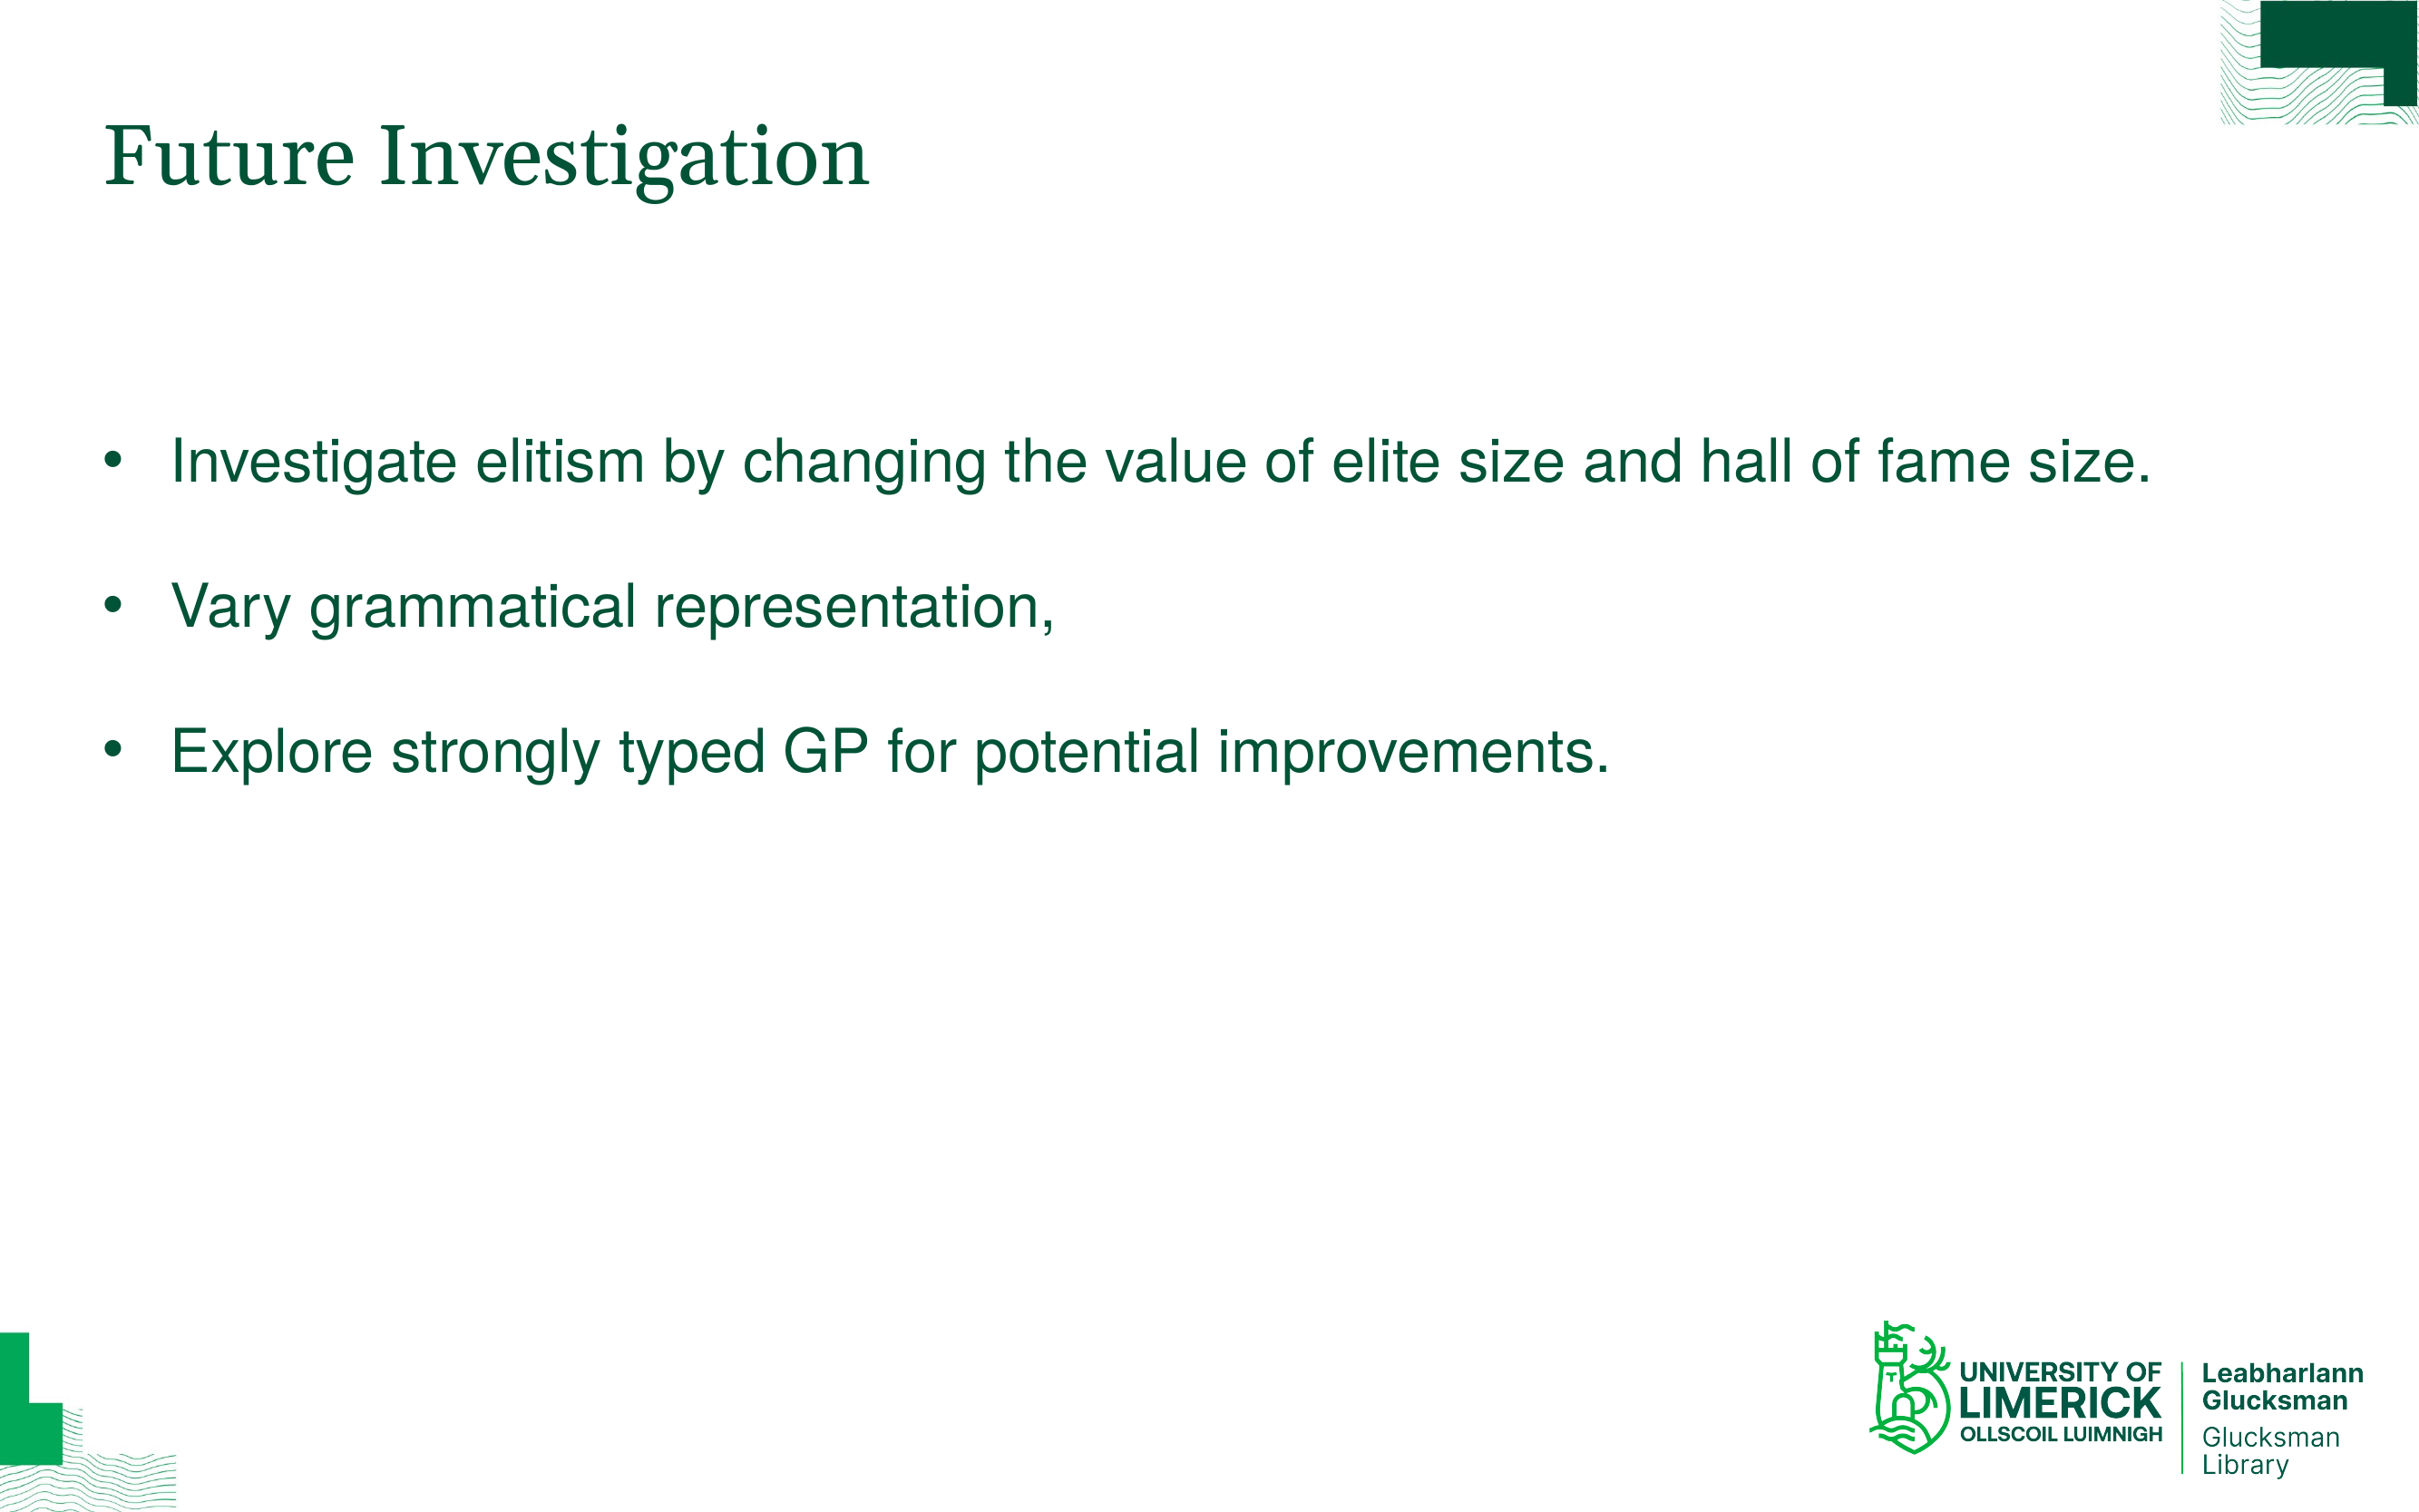

# Future Investigation

Investigate elitism by changing the value of elite size and hall of fame size.

Vary grammatical representation,

Explore strongly typed GP for potential improvements.